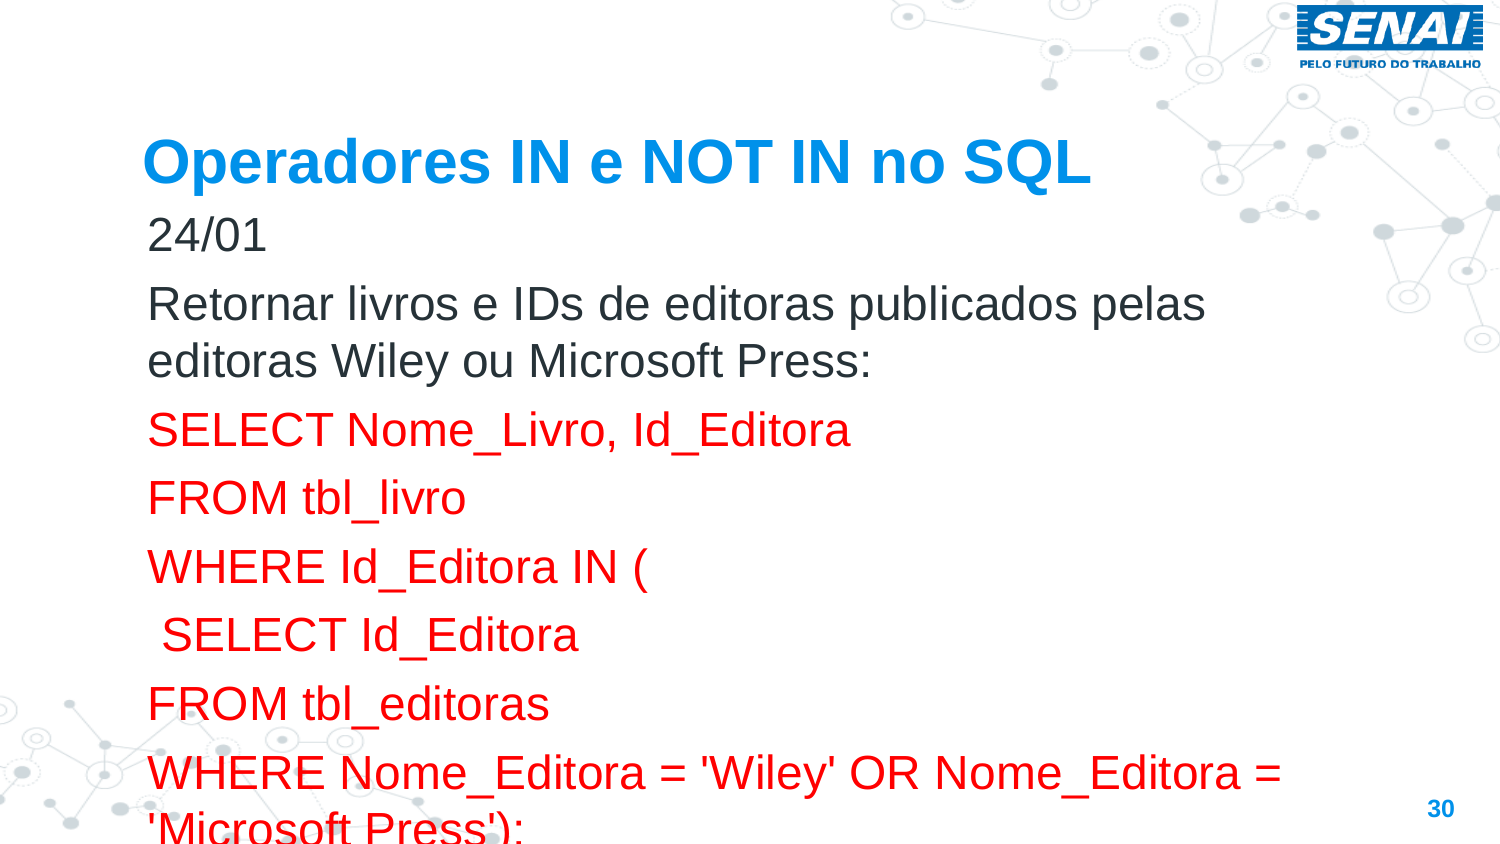

# Operadores IN e NOT IN no SQL
24/01
Retornar livros e IDs de editoras publicados pelas editoras Wiley ou Microsoft Press:
SELECT Nome_Livro, Id_Editora
FROM tbl_livro
WHERE Id_Editora IN (
 SELECT Id_Editora
FROM tbl_editoras
WHERE Nome_Editora = 'Wiley' OR Nome_Editora = 'Microsoft Press');
30